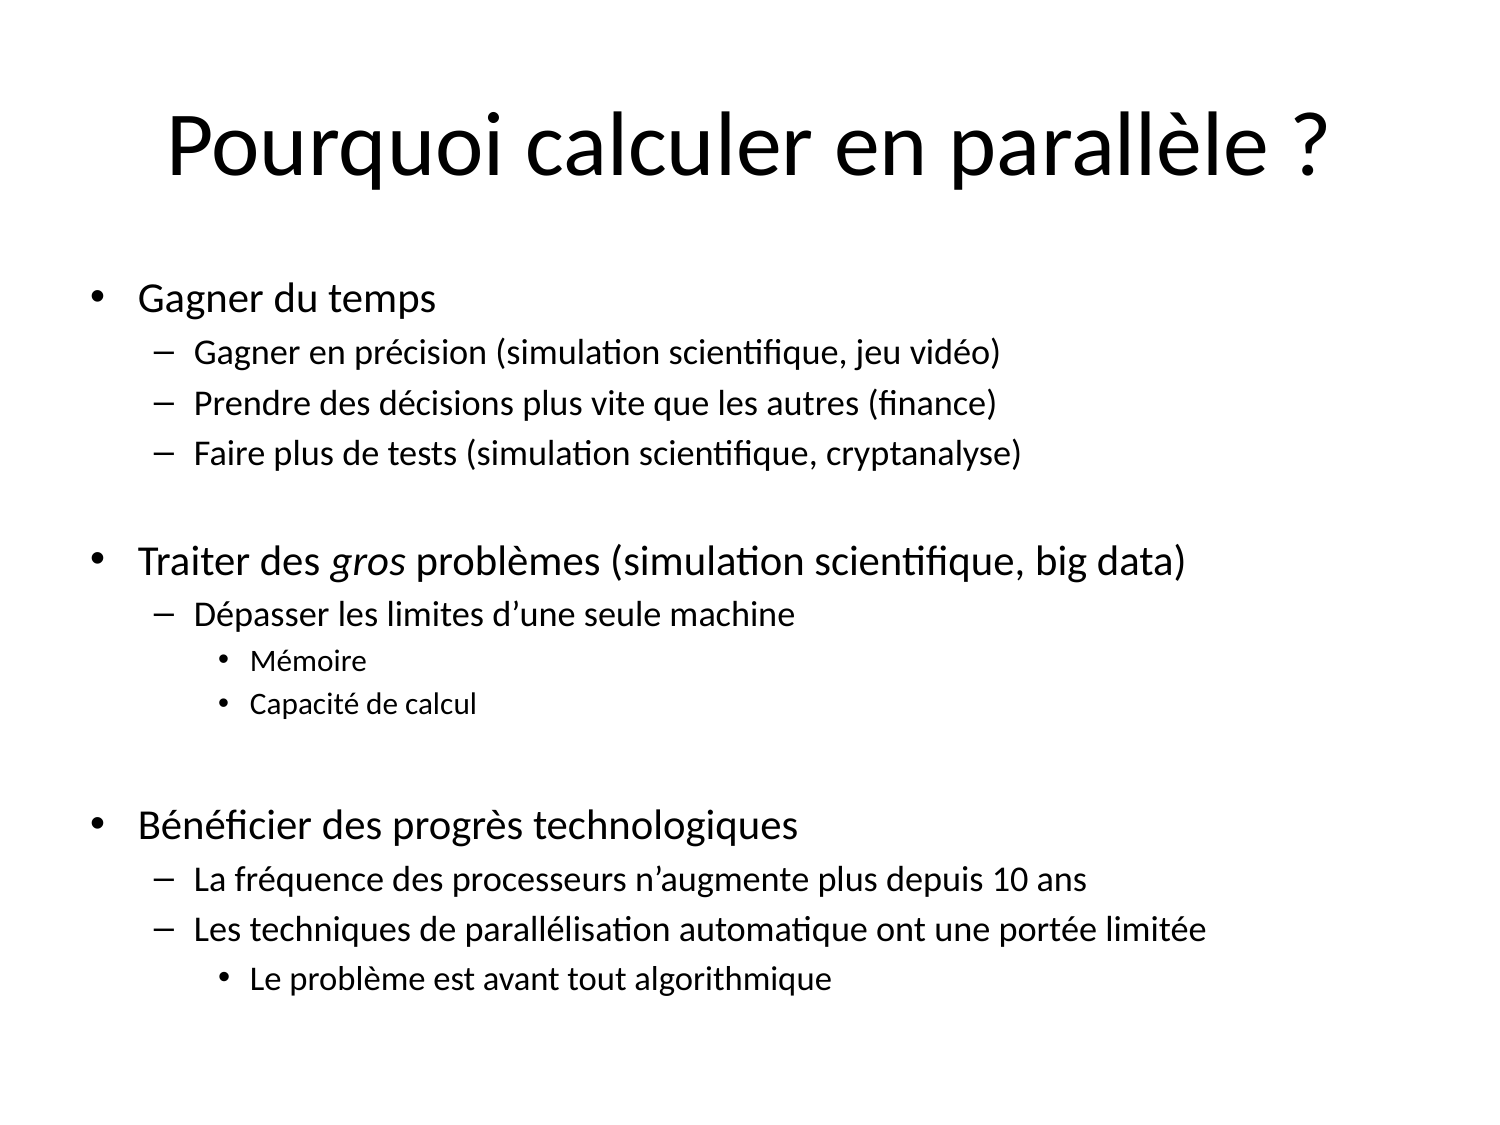

# Pourquoi calculer en parallèle ?
Gagner du temps
Gagner en précision (simulation scientifique, jeu vidéo)
Prendre des décisions plus vite que les autres (finance)
Faire plus de tests (simulation scientifique, cryptanalyse)

Traiter des gros problèmes (simulation scientifique, big data)
Dépasser les limites d’une seule machine
Mémoire
Capacité de calcul

Bénéficier des progrès technologiques
La fréquence des processeurs n’augmente plus depuis 10 ans
Les techniques de parallélisation automatique ont une portée limitée
Le problème est avant tout algorithmique